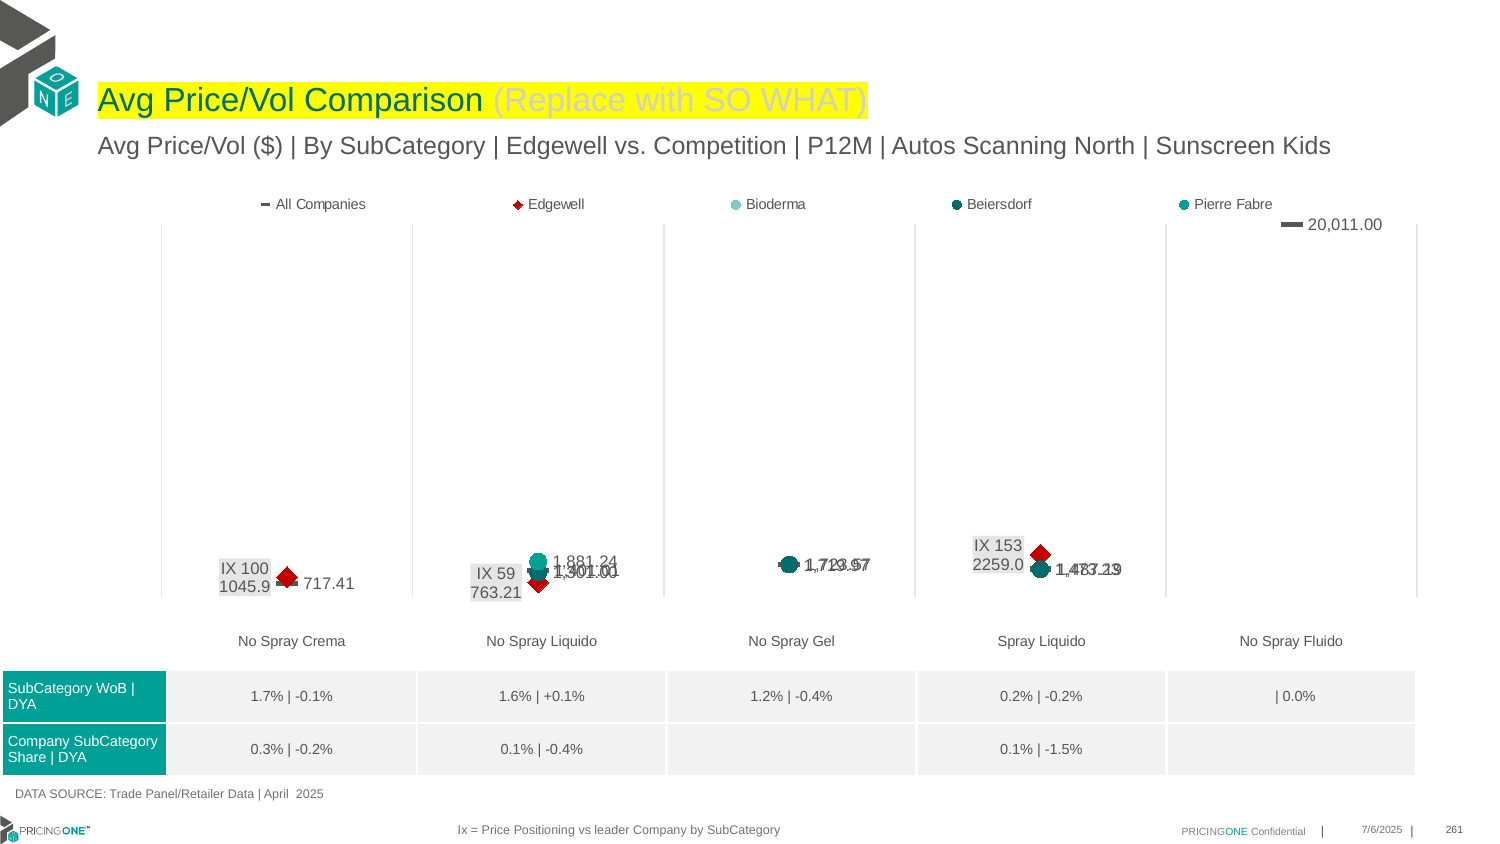

# Avg Price/Vol Comparison (Replace with SO WHAT)
Avg Price/Vol ($) | By SubCategory | Edgewell vs. Competition | P12M | Autos Scanning North | Sunscreen Kids

### Chart

| Category | All Companies | Edgewell | Bioderma | Beiersdorf | Pierre Fabre |
|---|---|---|---|---|---|
| IX 100 | 717.41 | 1045.9 | None | None | None |
| IX 59 | 1401.01 | 763.21 | None | 1301.0 | 1881.24 |
| None | 1723.57 | None | None | 1719.97 | None |
| IX 153 | 1487.19 | 2259.0 | None | 1473.23 | None |
| None | 20011.0 | None | None | None | None |
|  | No Spray Crema | No Spray Liquido | No Spray Gel | Spray Liquido | No Spray Fluido |
| --- | --- | --- | --- | --- | --- |
| SubCategory WoB | DYA | 1.7% | -0.1% | 1.6% | +0.1% | 1.2% | -0.4% | 0.2% | -0.2% | | 0.0% |
| Company SubCategory Share | DYA | 0.3% | -0.2% | 0.1% | -0.4% |  | 0.1% | -1.5% |  |
DATA SOURCE: Trade Panel/Retailer Data | April  2025
Ix = Price Positioning vs leader Company by SubCategory
7/6/2025
261